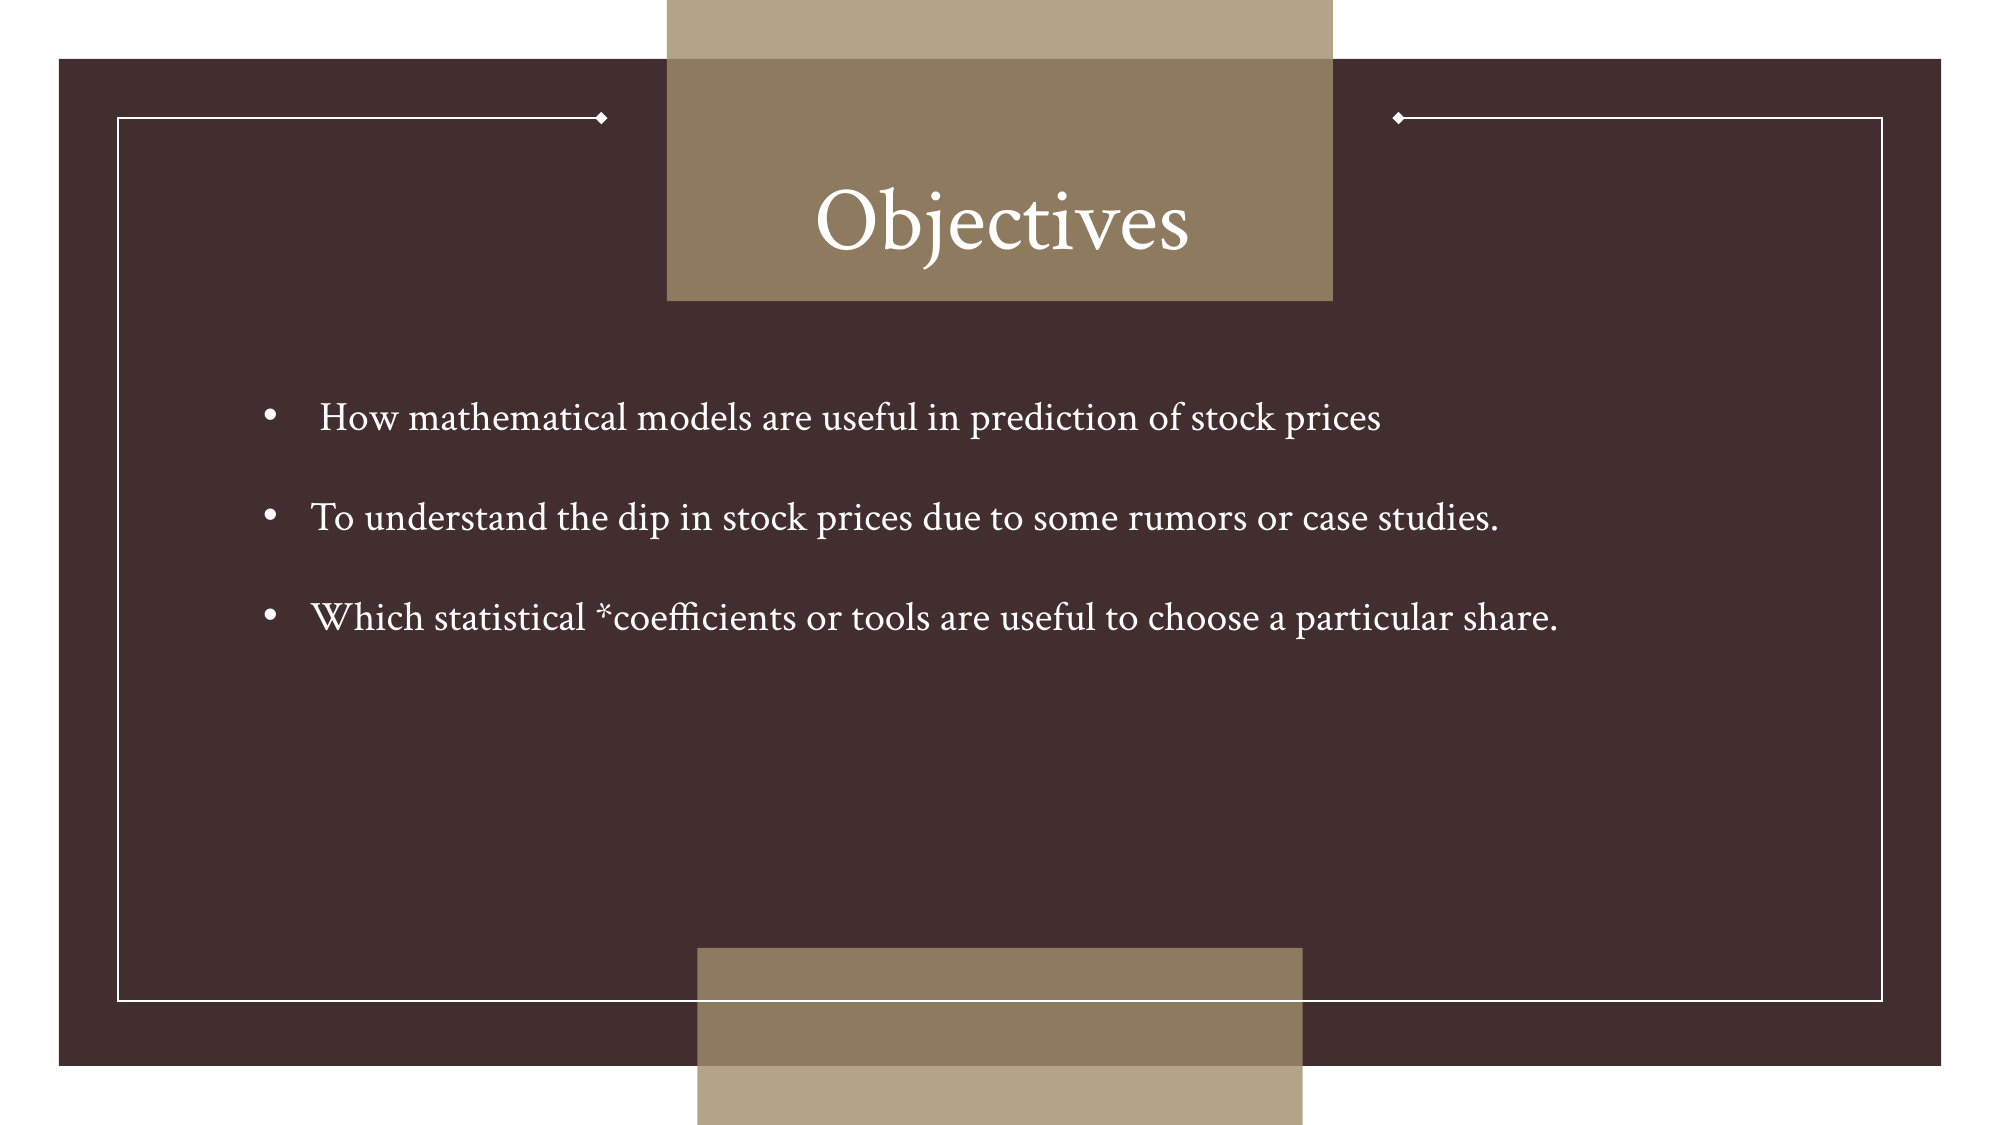

# Objectives
How mathematical models are useful in prediction of stock prices

To understand the dip in stock prices due to some rumors or case studies.

Which statistical *coefficients or tools are useful to choose a particular share.